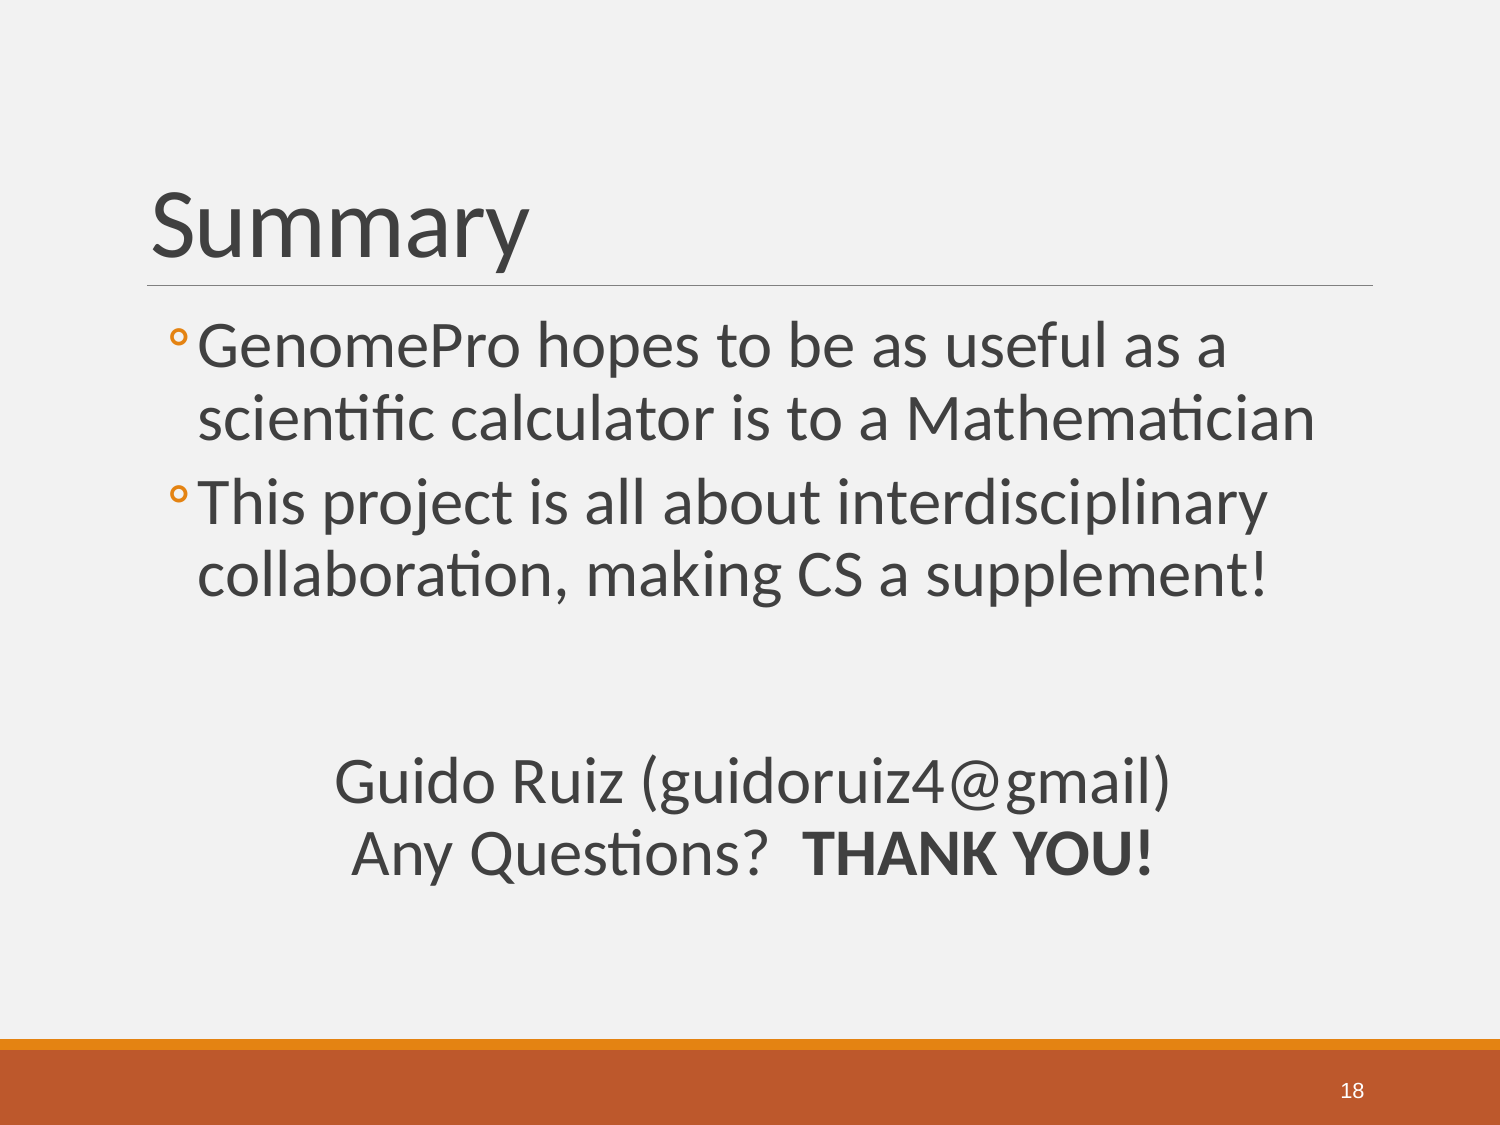

# Summary
GenomePro hopes to be as useful as a scientific calculator is to a Mathematician
This project is all about interdisciplinary collaboration, making CS a supplement!

Guido Ruiz (guidoruiz4@gmail)
Any Questions?  THANK YOU!

18